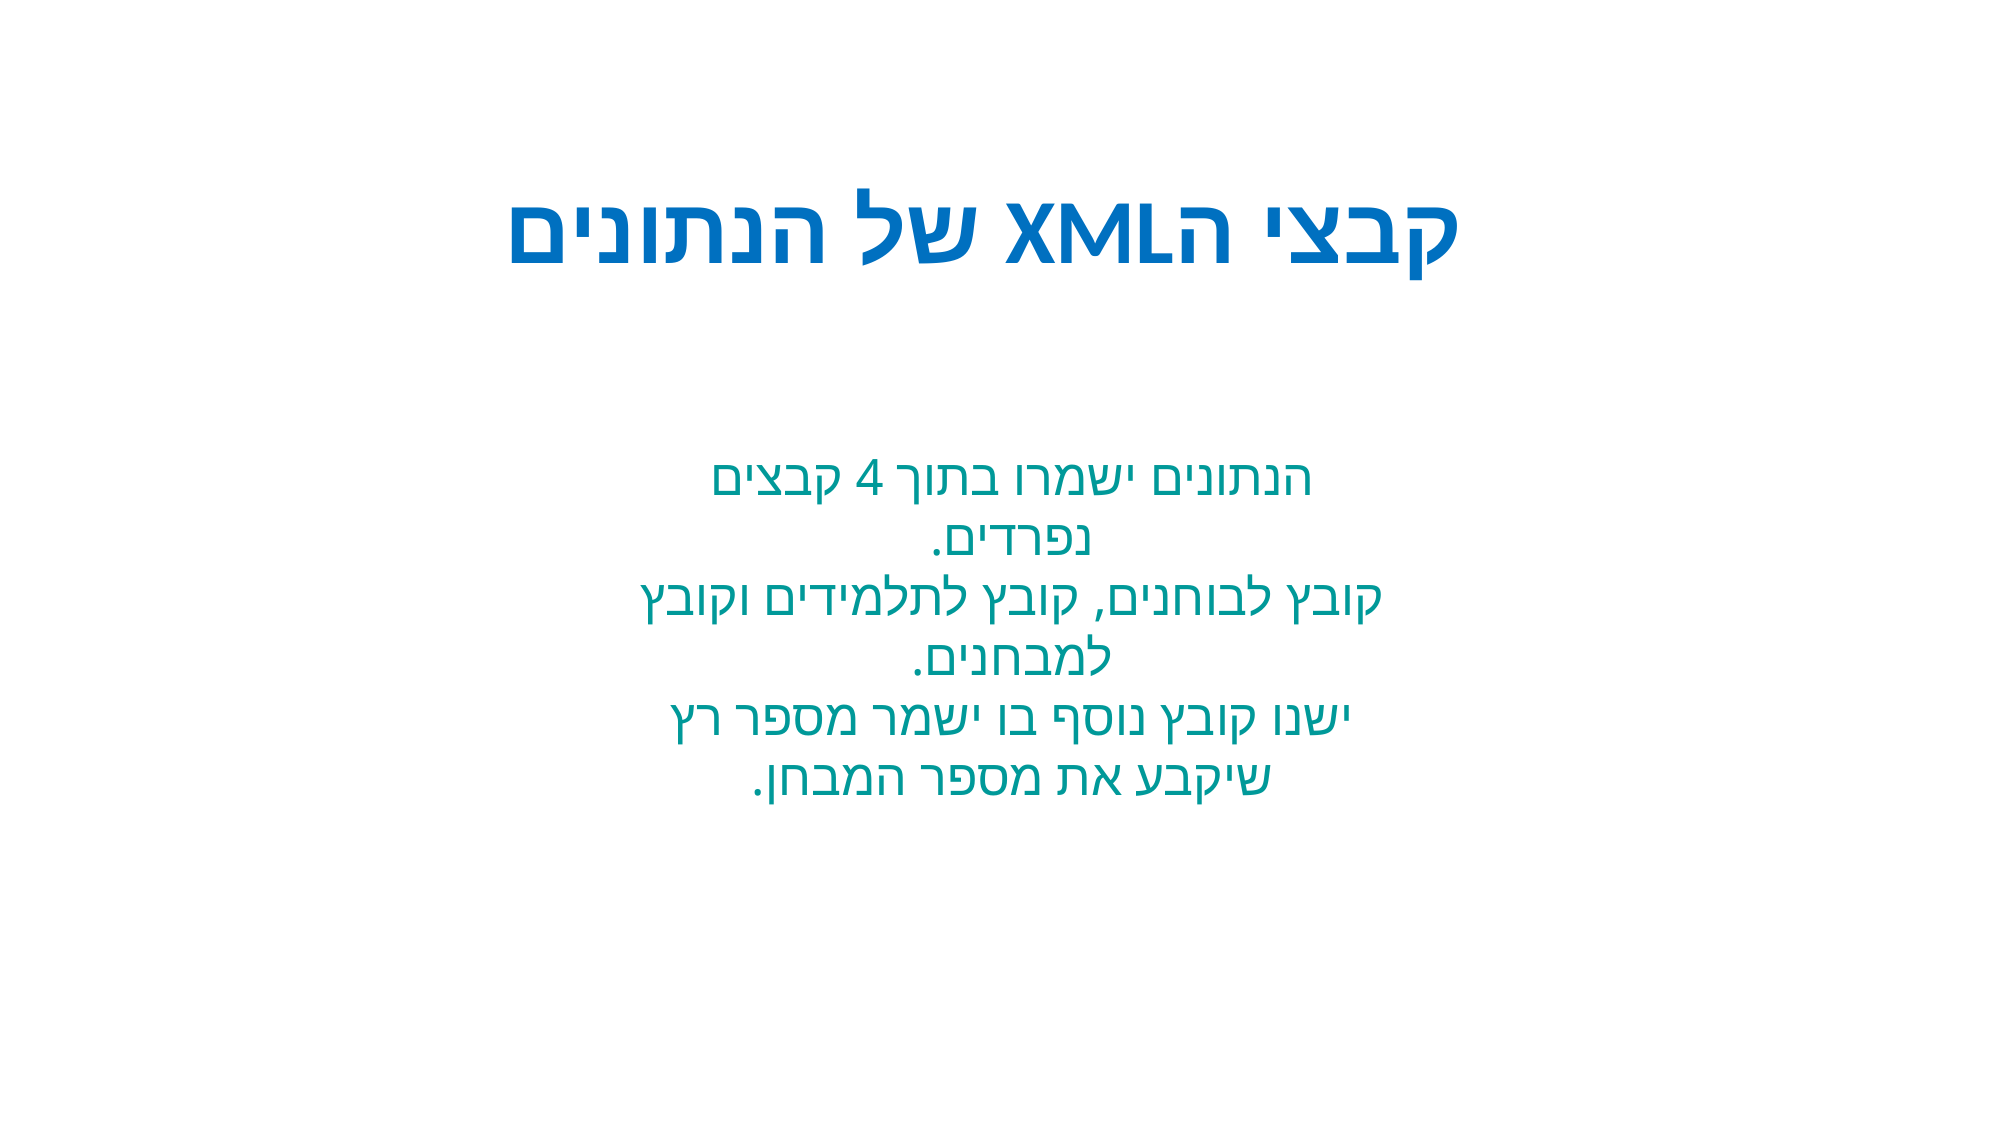

קבצי הXML של הנתונים
הנתונים ישמרו בתוך 4 קבצים נפרדים.
קובץ לבוחנים, קובץ לתלמידים וקובץ למבחנים.
ישנו קובץ נוסף בו ישמר מספר רץ שיקבע את מספר המבחן.